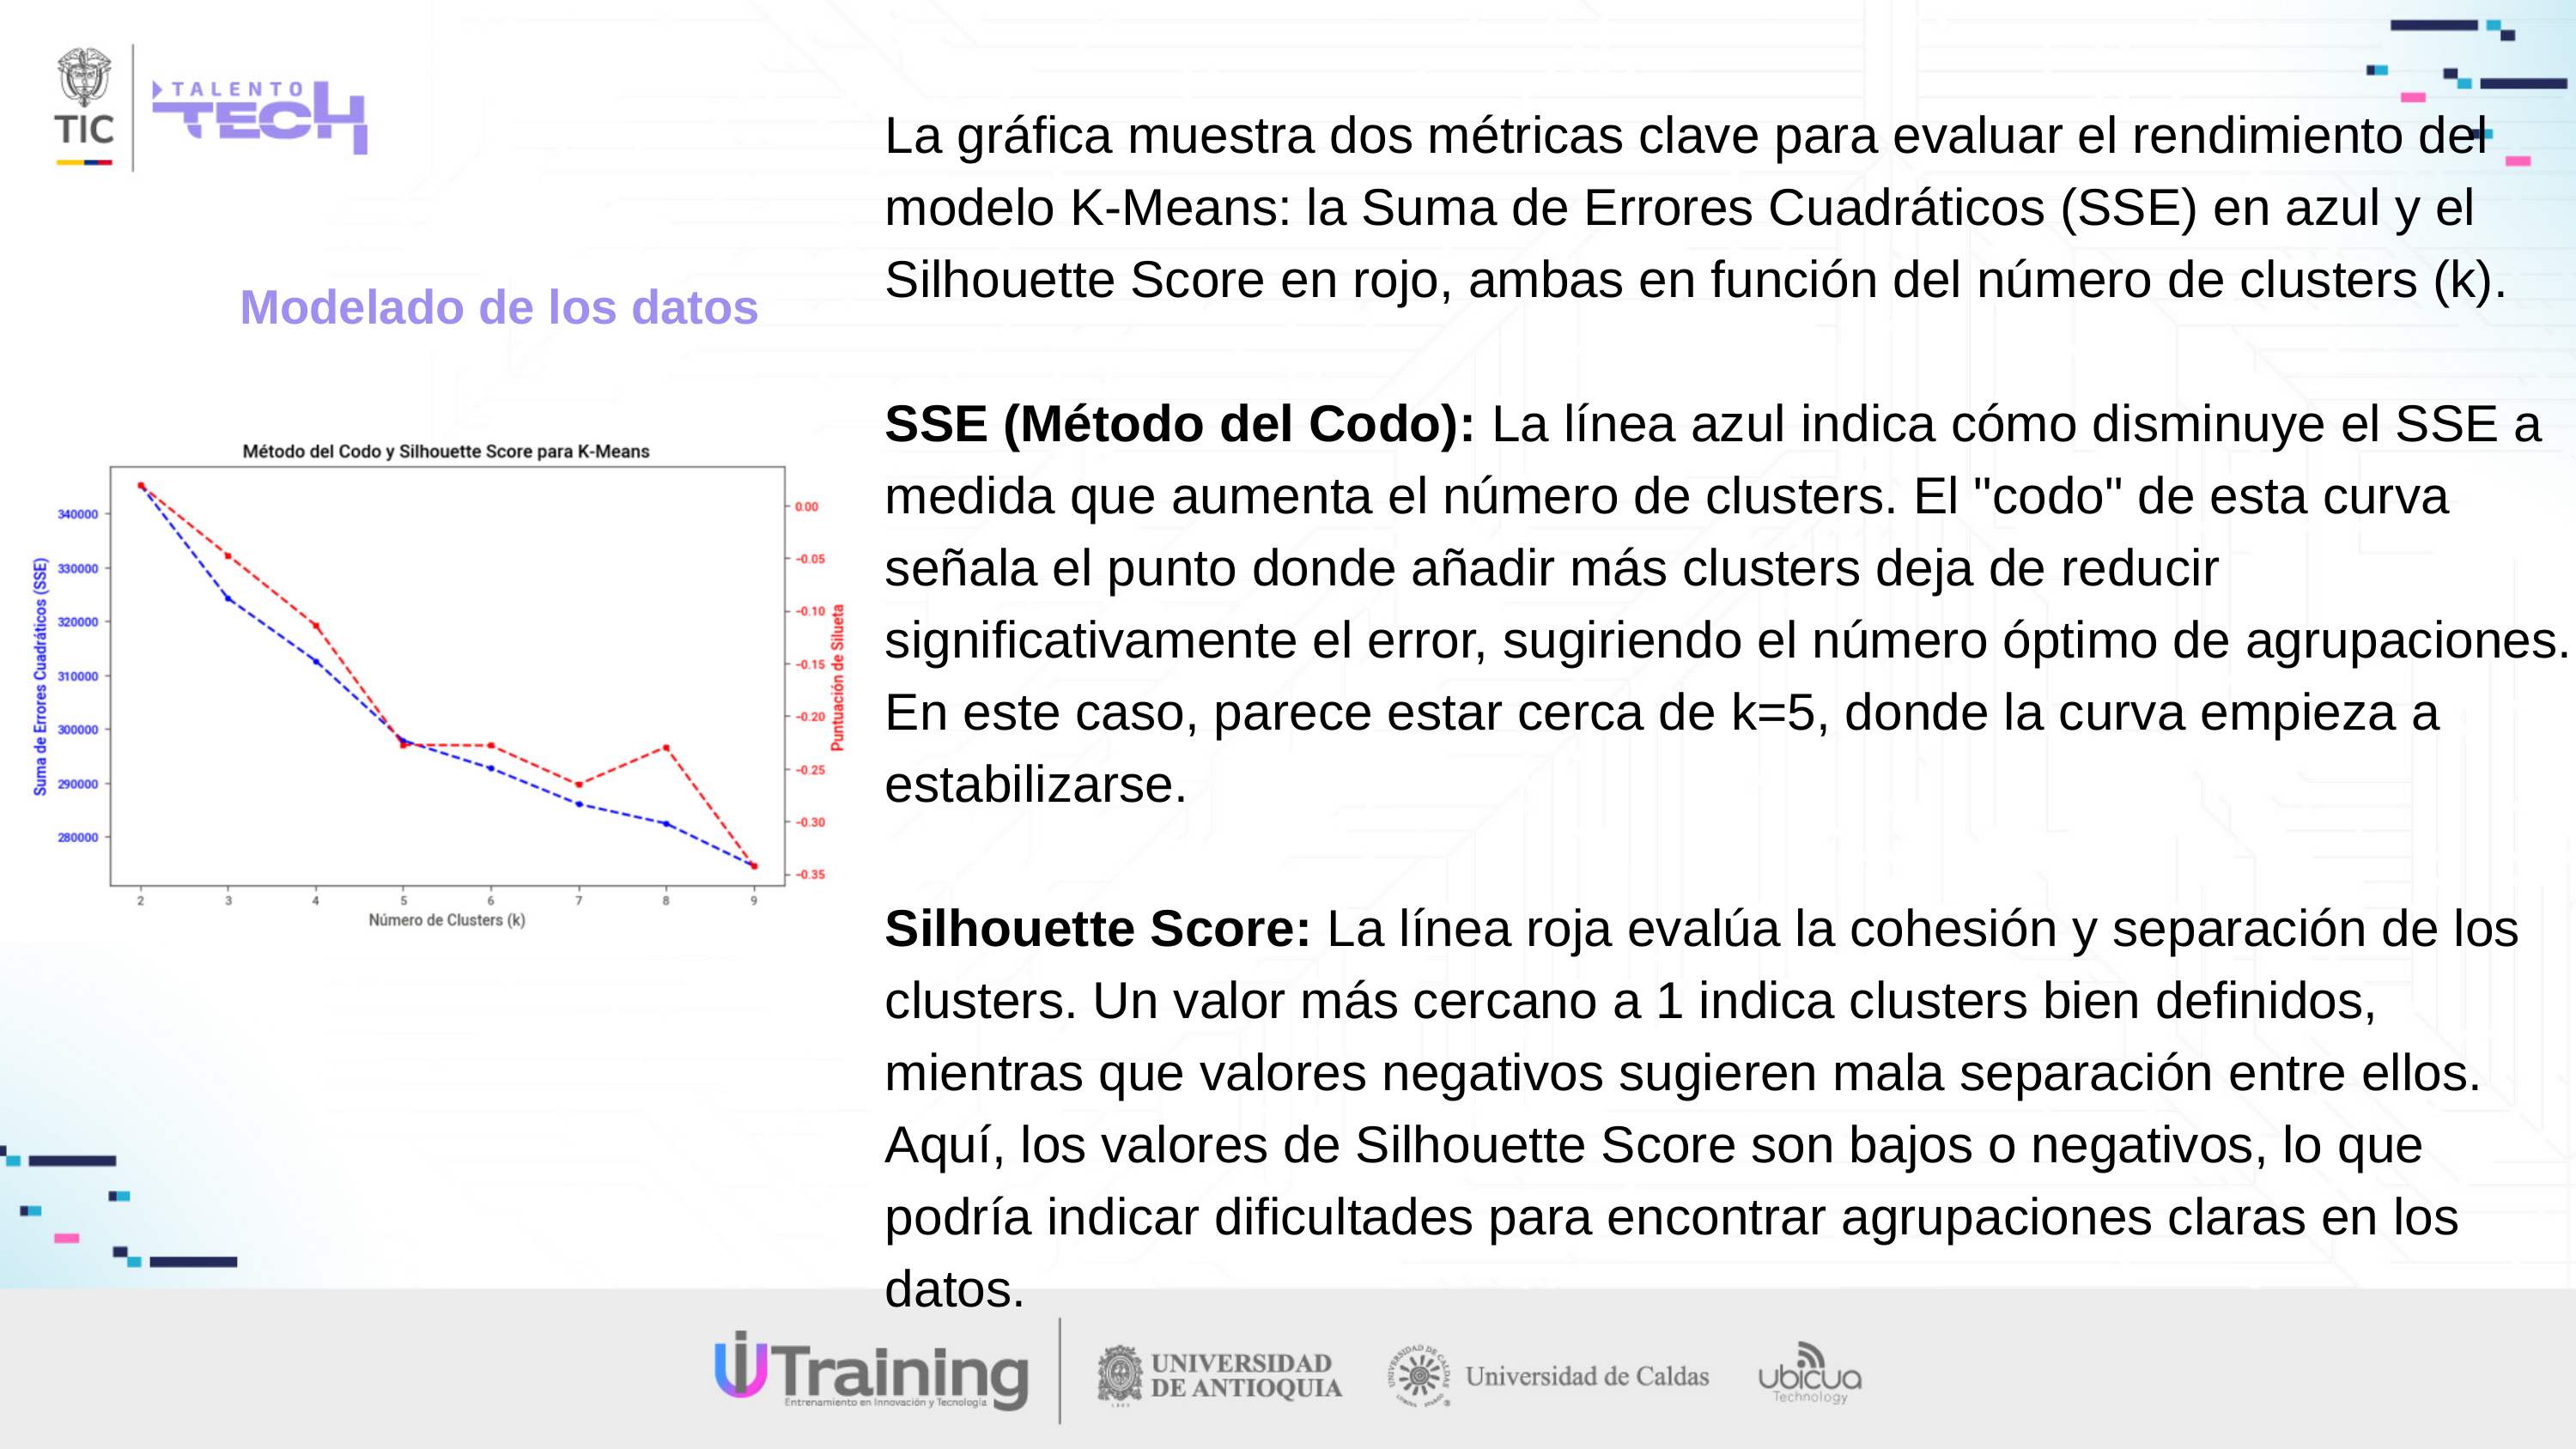

La gráfica muestra dos métricas clave para evaluar el rendimiento del modelo K-Means: la Suma de Errores Cuadráticos (SSE) en azul y el Silhouette Score en rojo, ambas en función del número de clusters (k).

SSE (Método del Codo): La línea azul indica cómo disminuye el SSE a medida que aumenta el número de clusters. El "codo" de esta curva señala el punto donde añadir más clusters deja de reducir significativamente el error, sugiriendo el número óptimo de agrupaciones. En este caso, parece estar cerca de k=5, donde la curva empieza a estabilizarse.

Silhouette Score: La línea roja evalúa la cohesión y separación de los clusters. Un valor más cercano a 1 indica clusters bien definidos, mientras que valores negativos sugieren mala separación entre ellos. Aquí, los valores de Silhouette Score son bajos o negativos, lo que podría indicar dificultades para encontrar agrupaciones claras en los datos.

Modelado de los datos